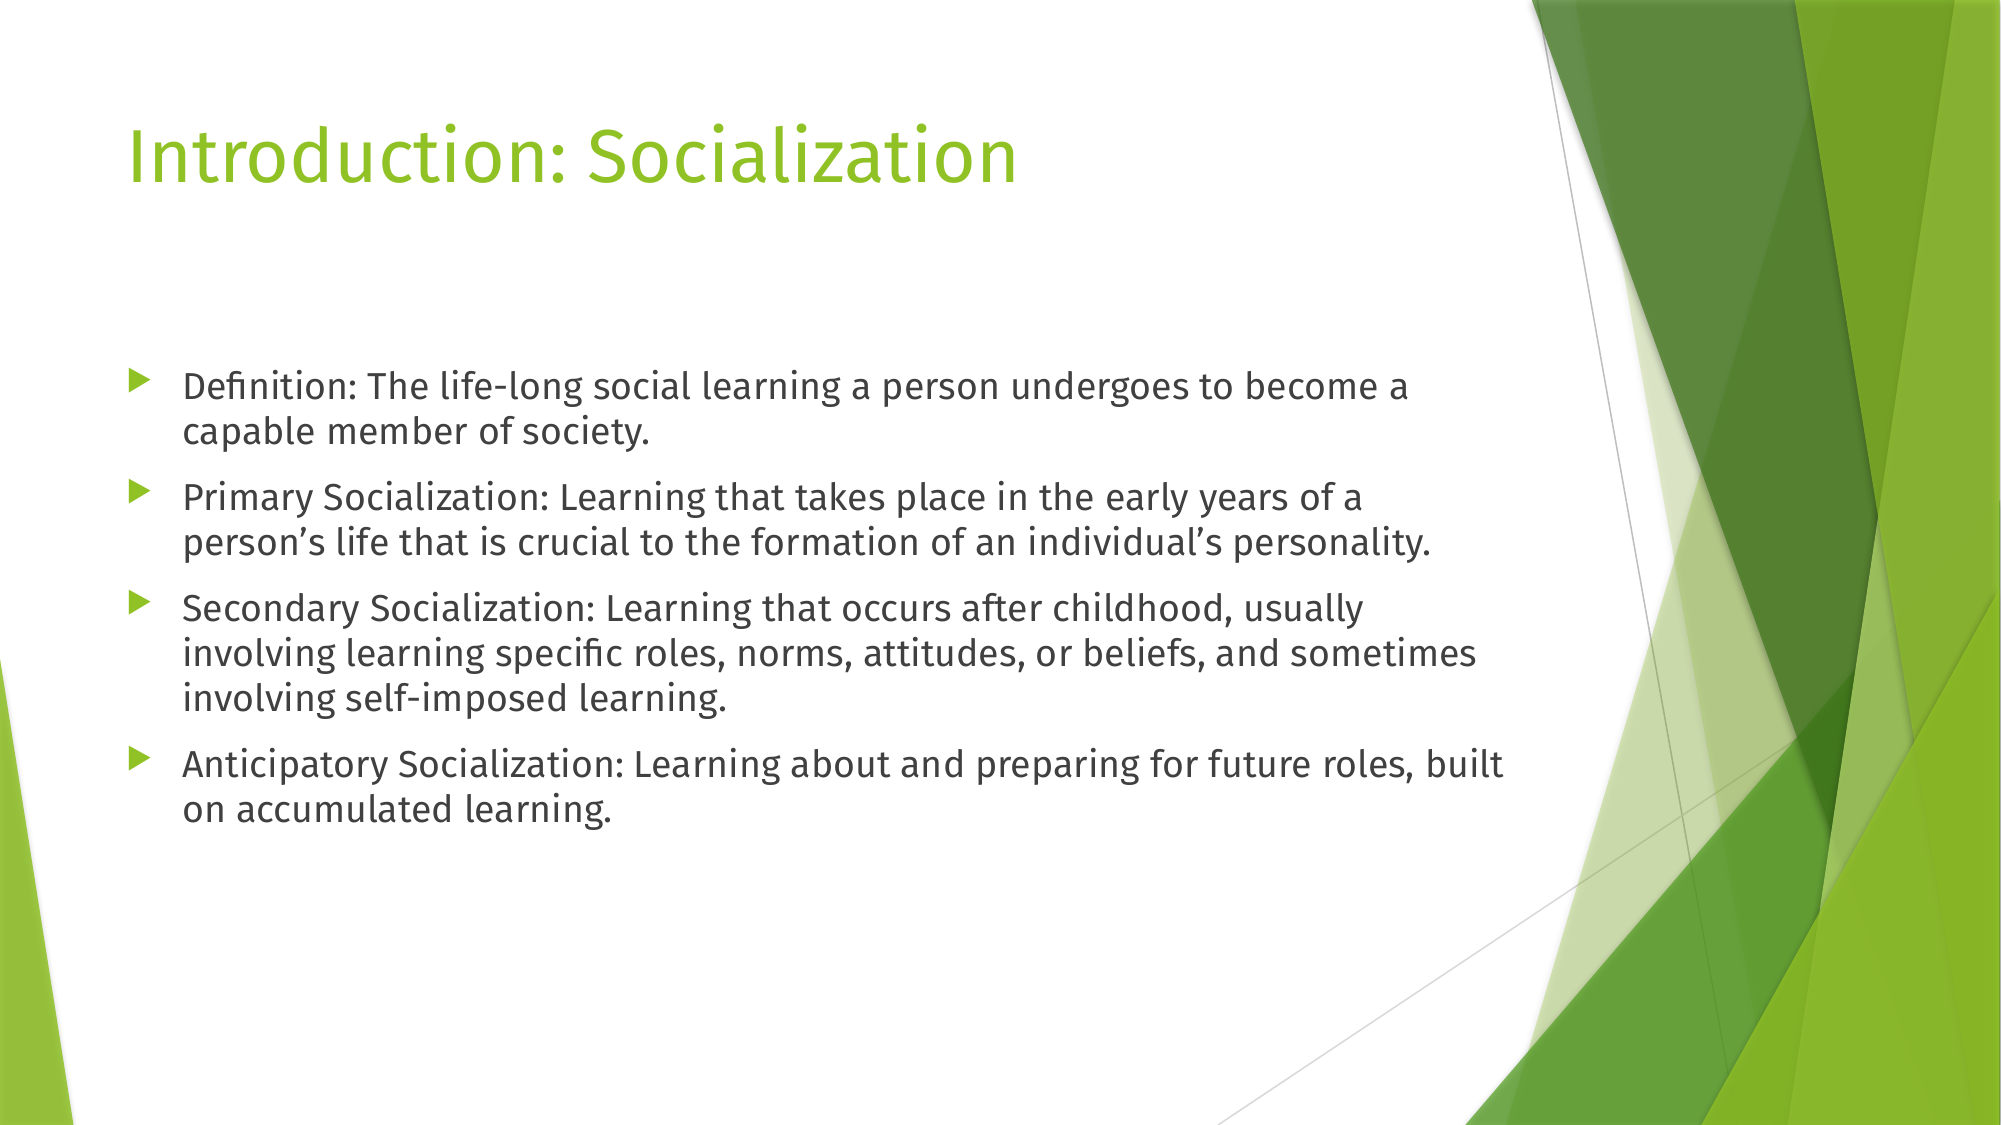

# Introduction: Socialization
Definition: The life-long social learning a person undergoes to become a capable member of society.
Primary Socialization: Learning that takes place in the early years of a person’s life that is crucial to the formation of an individual’s personality.
Secondary Socialization: Learning that occurs after childhood, usually involving learning specific roles, norms, attitudes, or beliefs, and sometimes involving self-imposed learning.
Anticipatory Socialization: Learning about and preparing for future roles, built on accumulated learning.